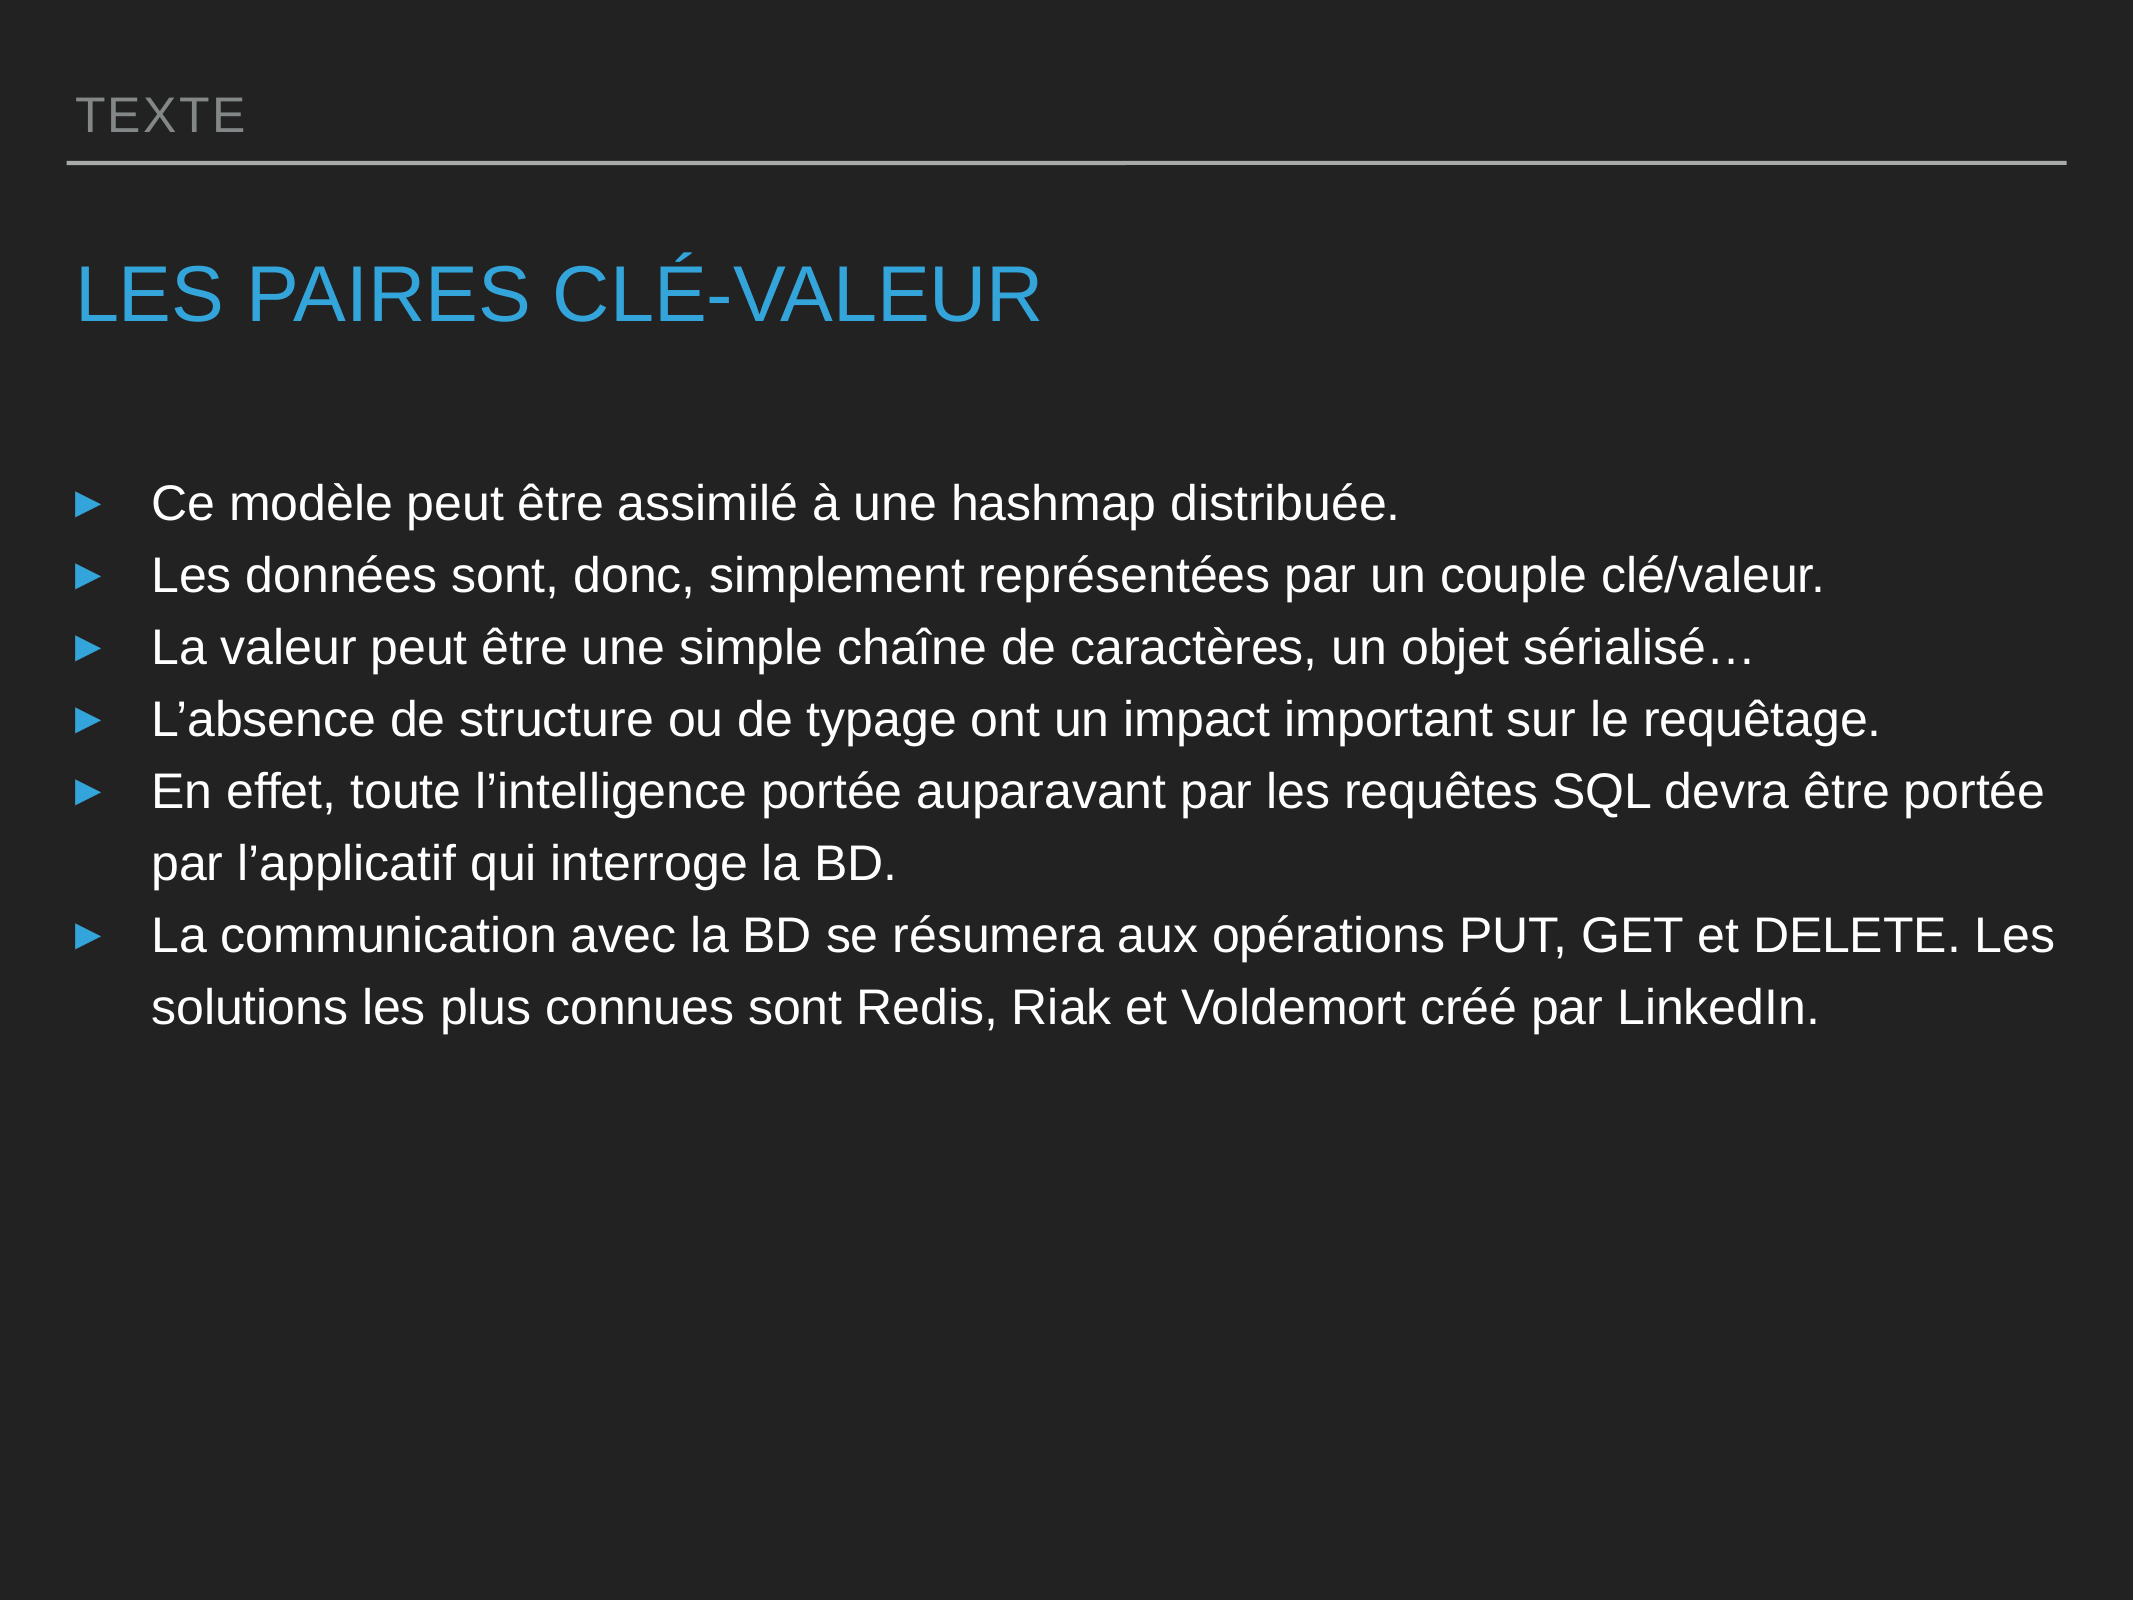

Texte
# Les paires clé-valeur
Ce modèle peut être assimilé à une hashmap distribuée.
Les données sont, donc, simplement représentées par un couple clé/valeur.
La valeur peut être une simple chaîne de caractères, un objet sérialisé…
L’absence de structure ou de typage ont un impact important sur le requêtage.
En effet, toute l’intelligence portée auparavant par les requêtes SQL devra être portée par l’applicatif qui interroge la BD.
La communication avec la BD se résumera aux opérations PUT, GET et DELETE. Les solutions les plus connues sont Redis, Riak et Voldemort créé par LinkedIn.